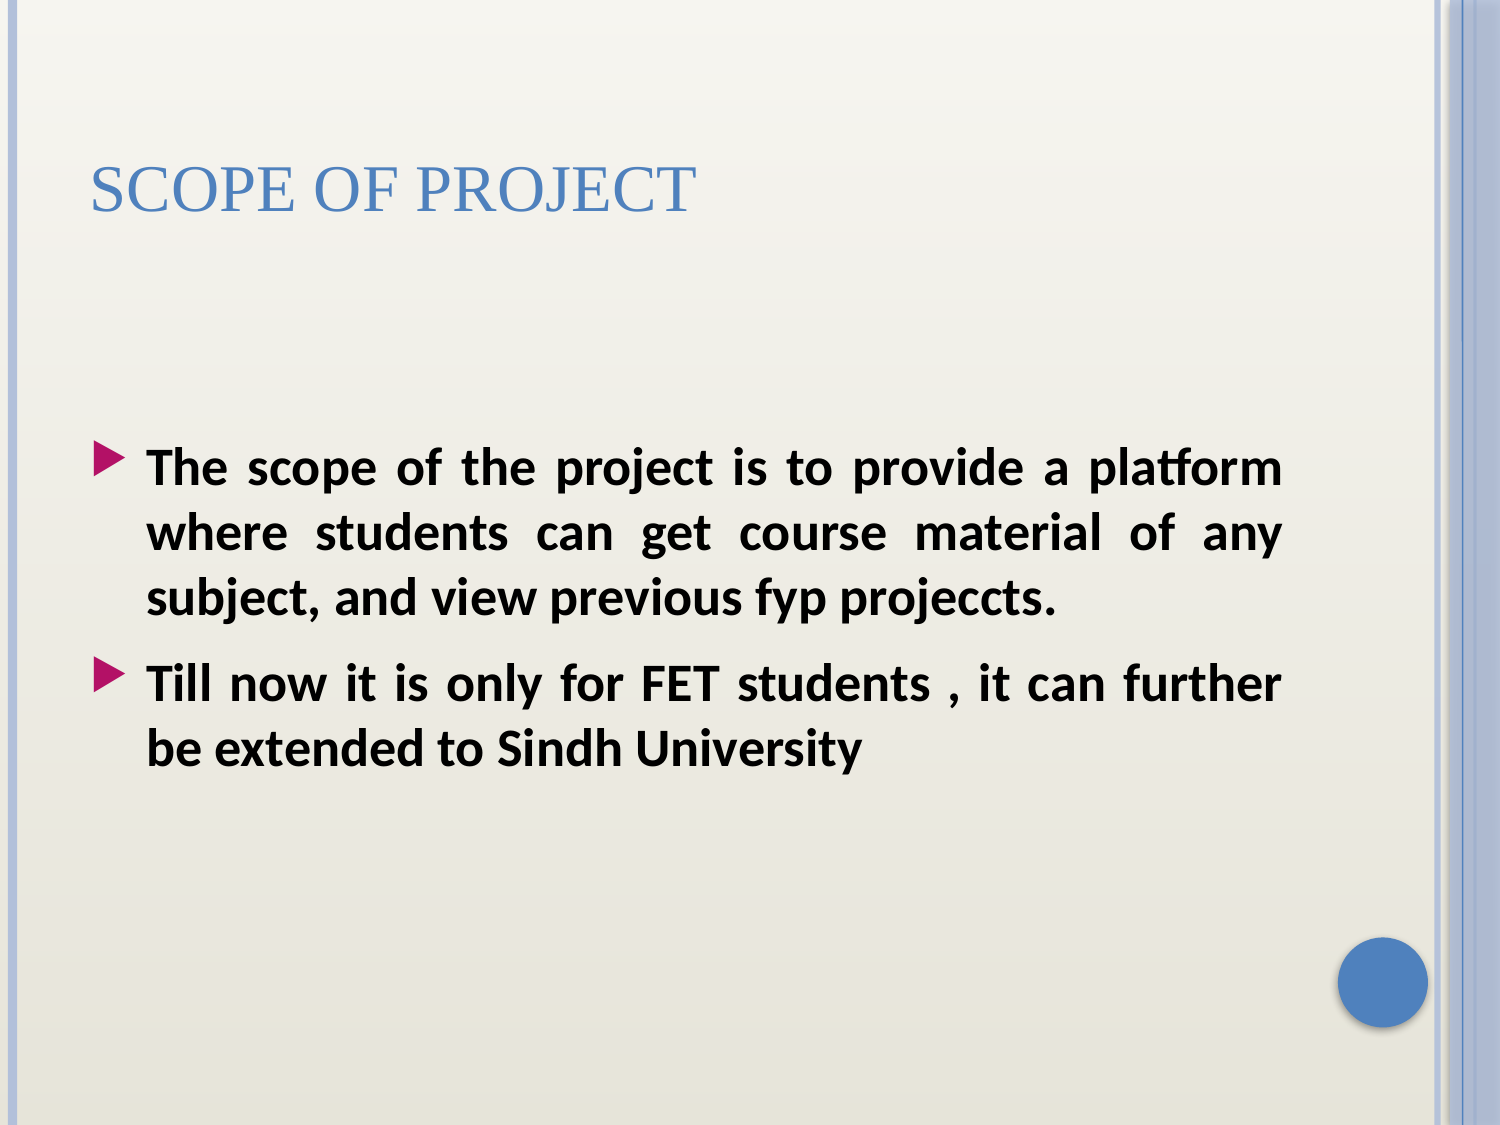

# Scope of Project

The scope of the project is to provide a platform where students can get course material of any subject, and view previous fyp projeccts.
Till now it is only for FET students , it can further be extended to Sindh University